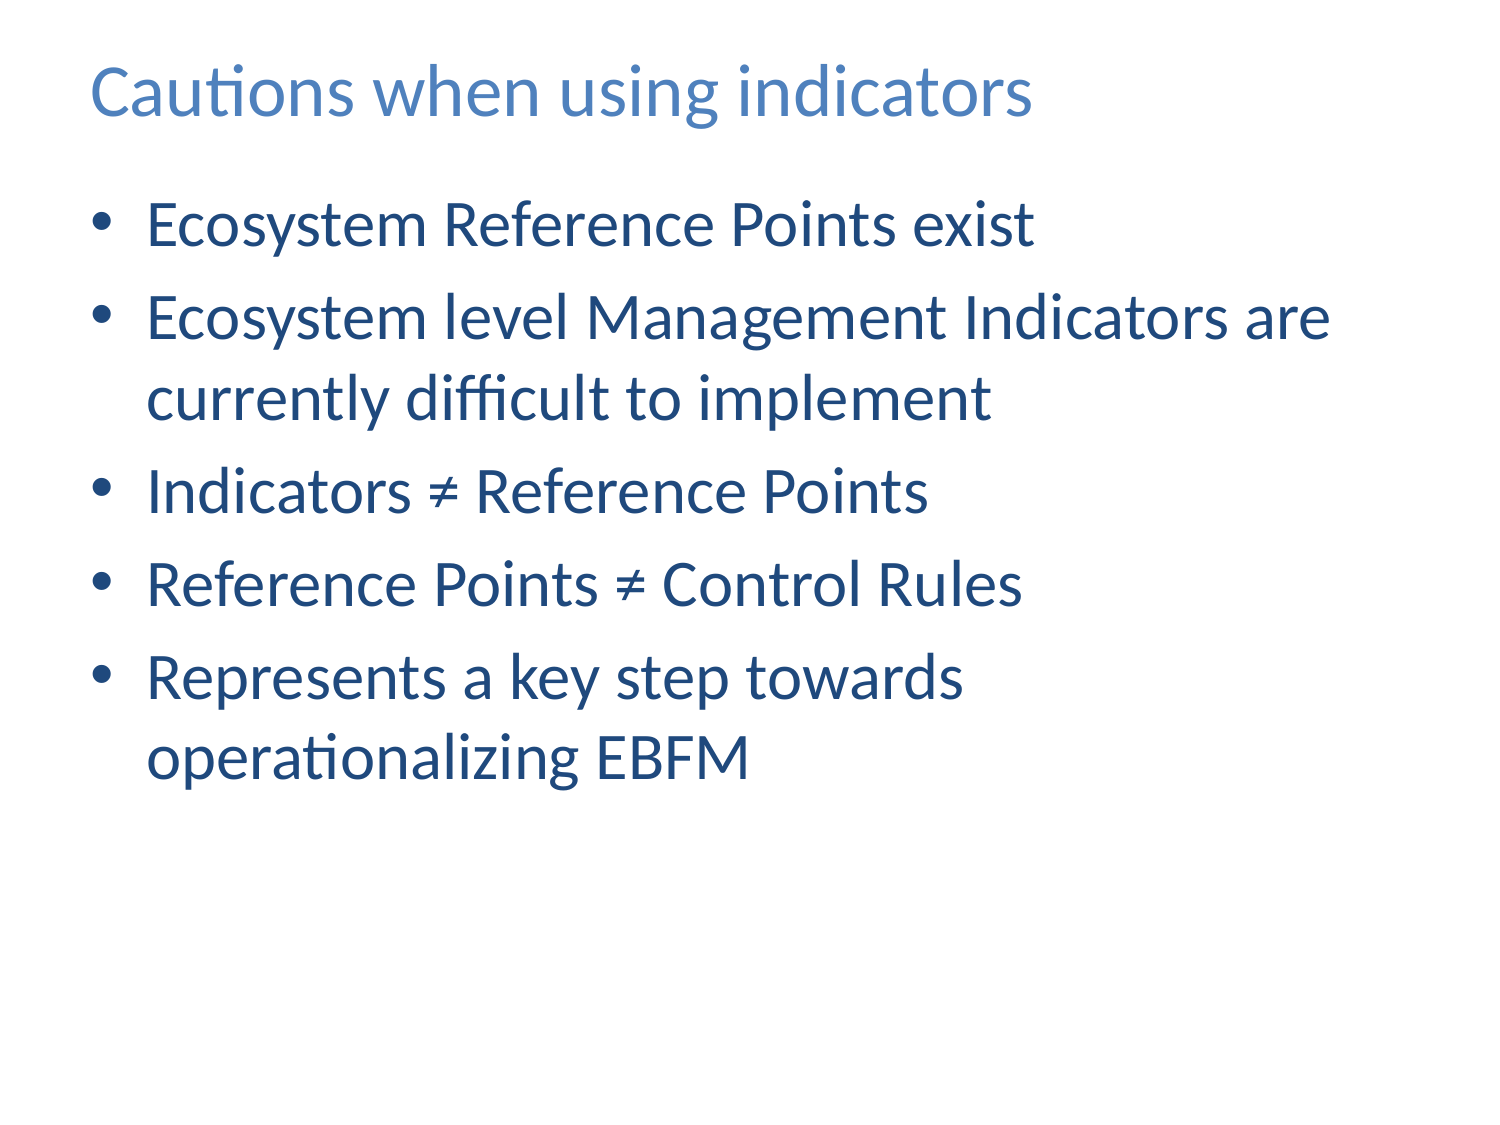

# Cautions when using indicators
Ecosystem Reference Points exist
Ecosystem level Management Indicators are currently difficult to implement
Indicators ≠ Reference Points
Reference Points ≠ Control Rules
Represents a key step towards operationalizing EBFM